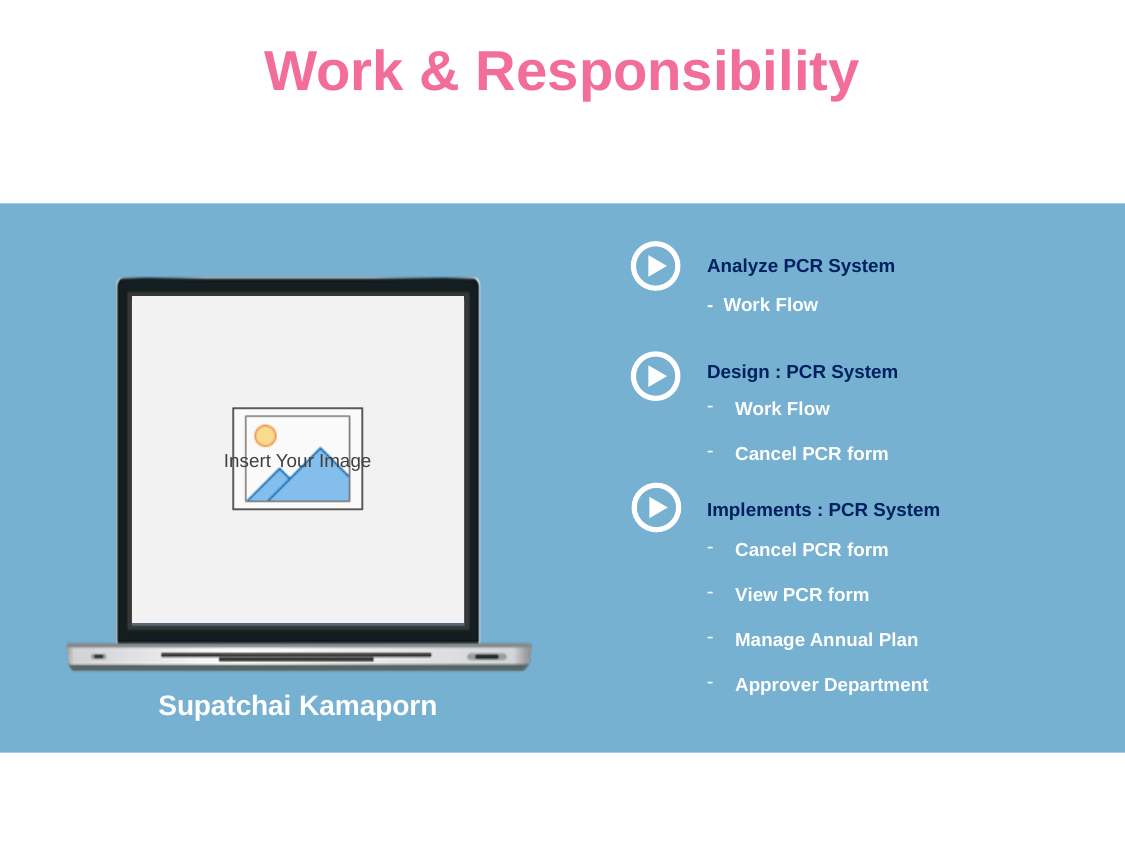

# Work & Responsibility

Analyze PCR System
-  Work Flow

Design : PCR System
Work Flow
Cancel PCR form

Implements : PCR System
Cancel PCR form
View PCR form
Manage Annual Plan
Approver Department
Supatchai Kamaporn
Manage Annual Plan
View PCR form